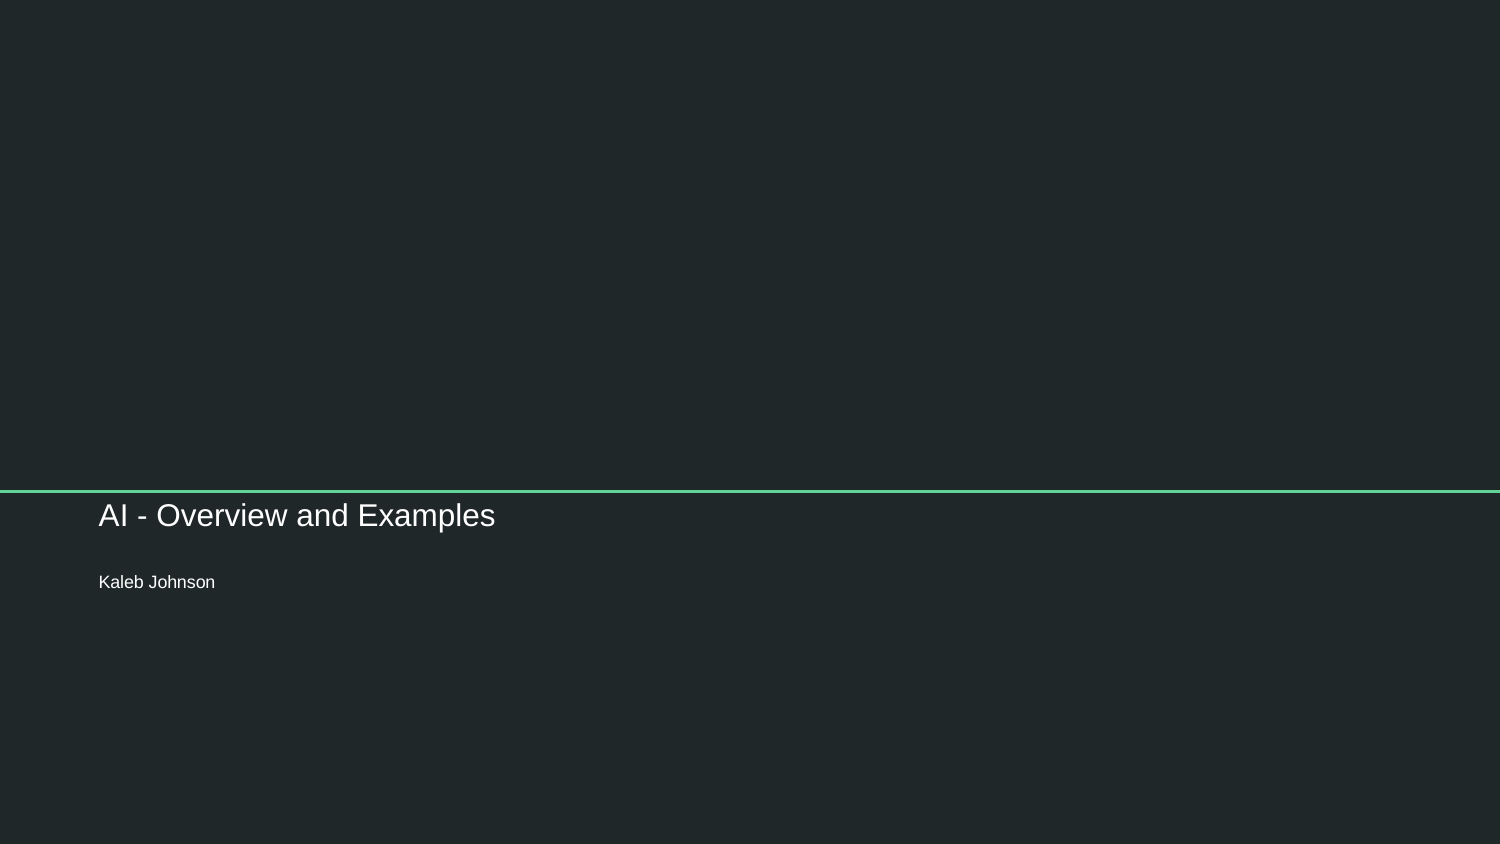

# AI - Overview and Examples

Kaleb Johnson